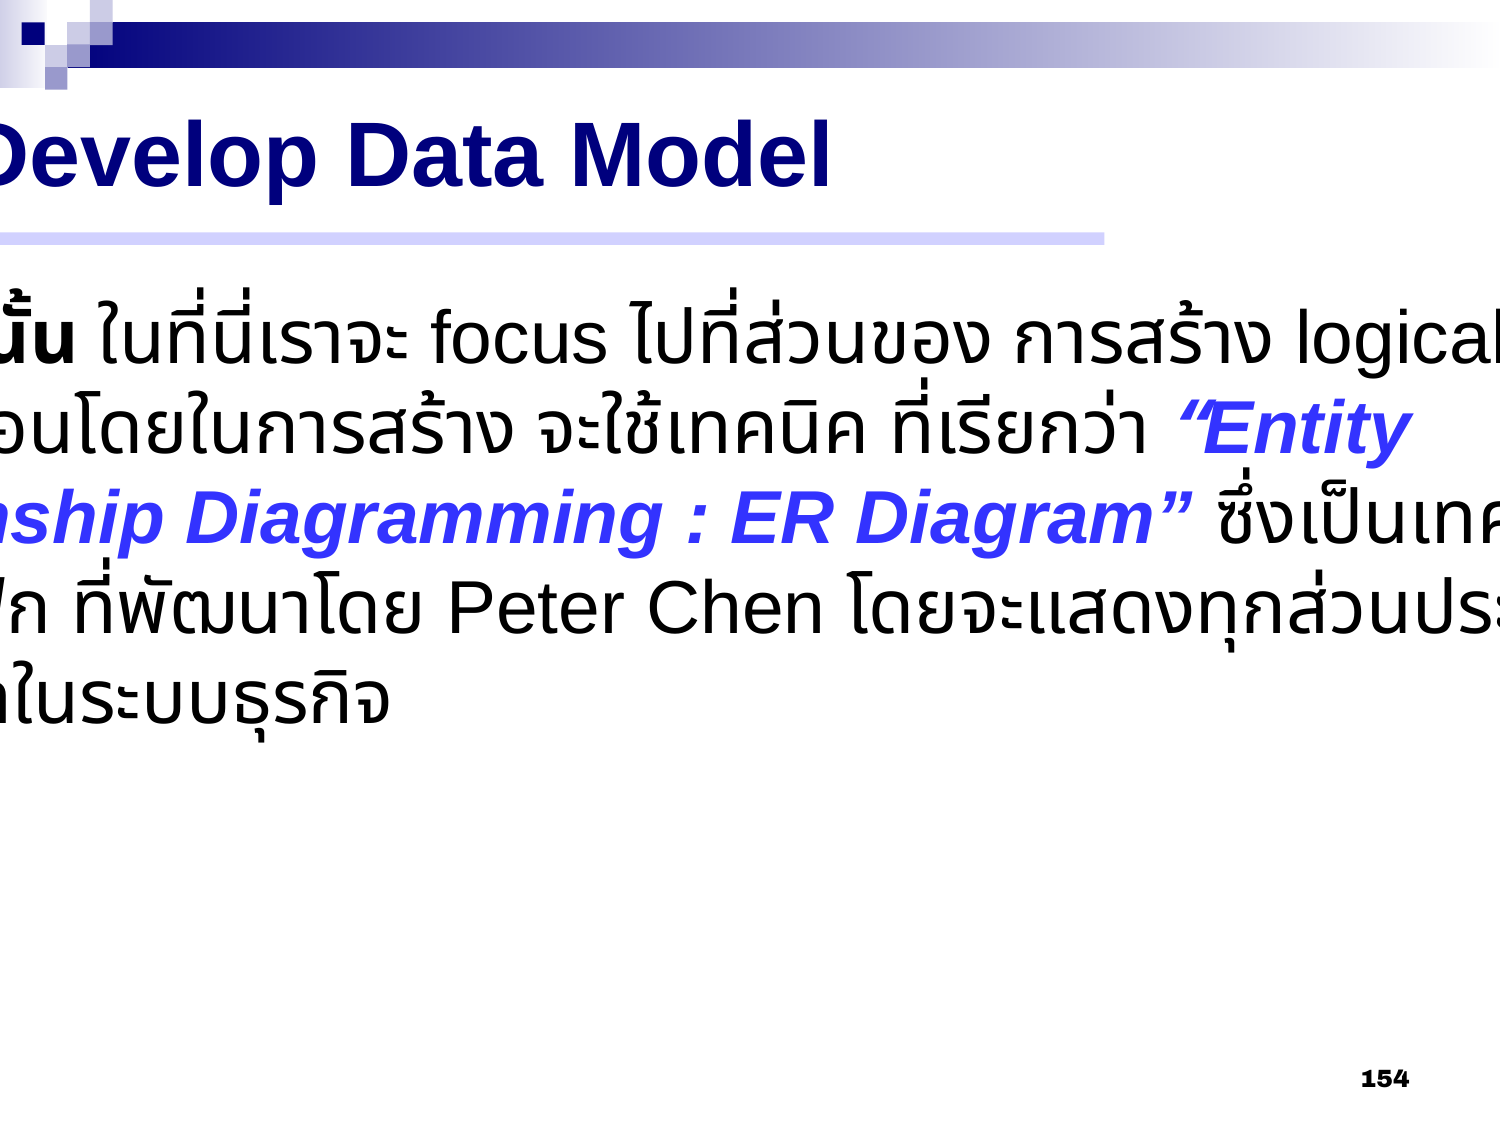

Develop Data Model

         ดังนั้น ในที่นี่เราจะ focus ไปที่ส่วนของ การสร้าง logical data
Model ก่อนโดยในการสร้าง จะใช้เทคนิค ที่เรียกว่า “Entity
Relationship Diagramming : ER Diagram” ซึ่งเป็นเทคนิคการวาด
ภาพกราฟิก ที่พัฒนาโดย Peter Chen โดยจะแสดงทุกส่วนประกอบ
ของข้อมูลในระบบธุรกิจ

154